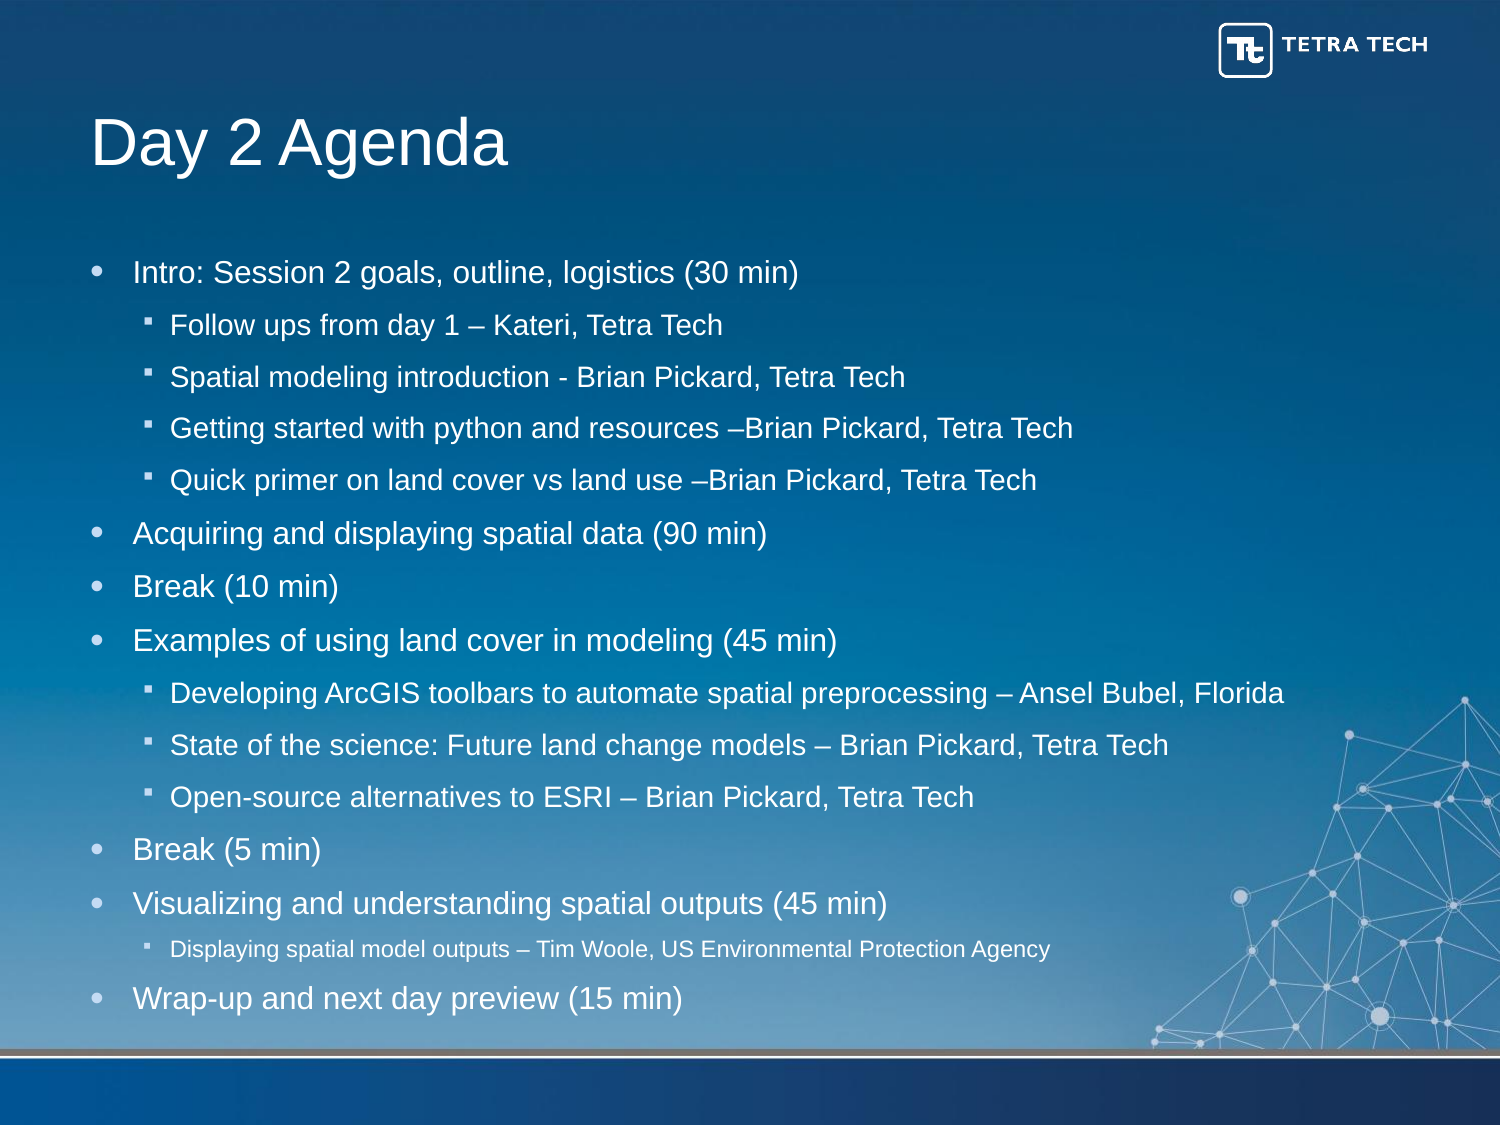

# Day 2 Agenda
Intro: Session 2 goals, outline, logistics (30 min)
Follow ups from day 1 – Kateri, Tetra Tech
Spatial modeling introduction - Brian Pickard, Tetra Tech
Getting started with python and resources –Brian Pickard, Tetra Tech
Quick primer on land cover vs land use –Brian Pickard, Tetra Tech
Acquiring and displaying spatial data (90 min)
Break (10 min)
Examples of using land cover in modeling (45 min)
Developing ArcGIS toolbars to automate spatial preprocessing – Ansel Bubel, Florida
State of the science: Future land change models – Brian Pickard, Tetra Tech
Open-source alternatives to ESRI – Brian Pickard, Tetra Tech
Break (5 min)
Visualizing and understanding spatial outputs (45 min)
Displaying spatial model outputs – Tim Woole, US Environmental Protection Agency
Wrap-up and next day preview (15 min)